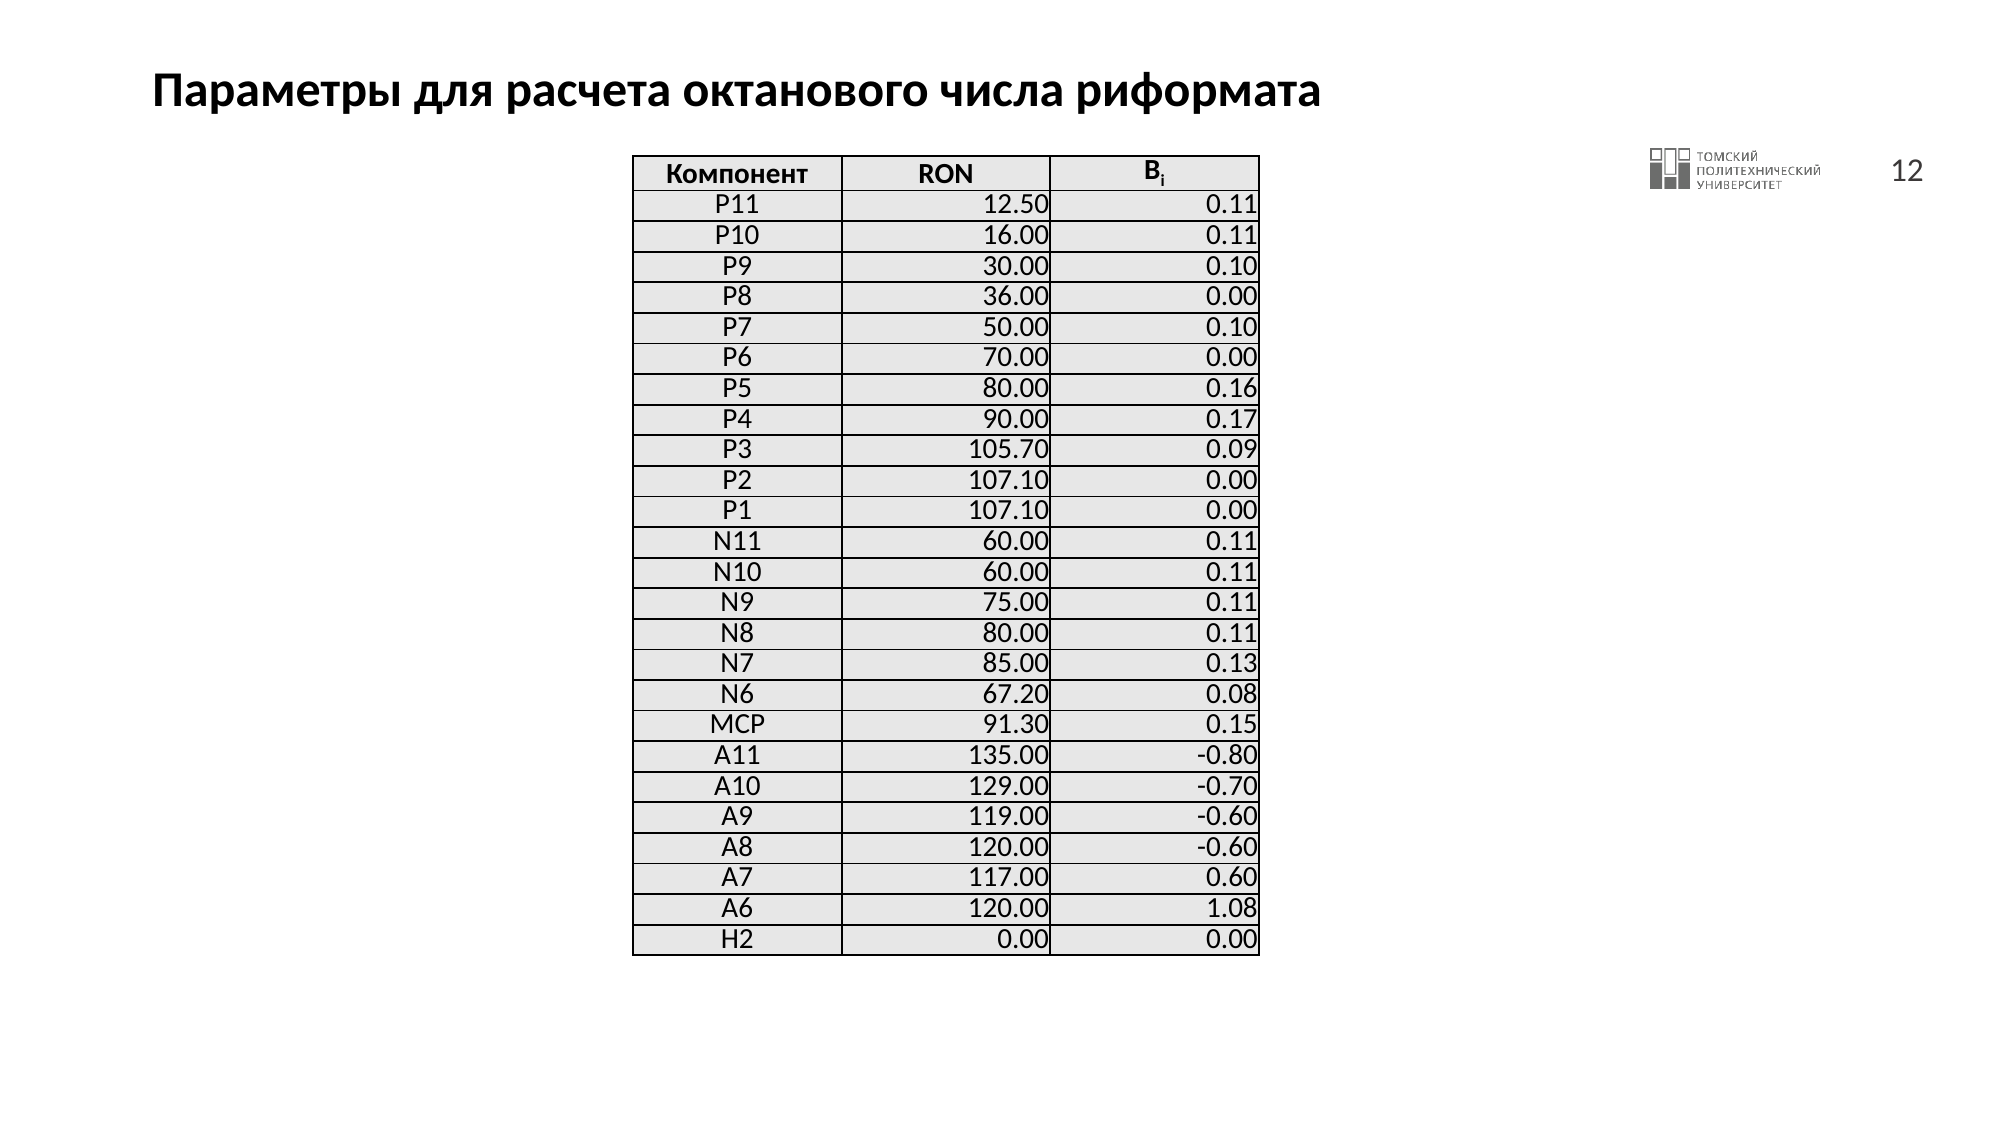

# Параметры для расчета октанового числа риформата
| Компонент | RON | Bi |
| --- | --- | --- |
| P11 | 12.50 | 0.11 |
| P10 | 16.00 | 0.11 |
| P9 | 30.00 | 0.10 |
| P8 | 36.00 | 0.00 |
| P7 | 50.00 | 0.10 |
| P6 | 70.00 | 0.00 |
| P5 | 80.00 | 0.16 |
| P4 | 90.00 | 0.17 |
| P3 | 105.70 | 0.09 |
| P2 | 107.10 | 0.00 |
| P1 | 107.10 | 0.00 |
| N11 | 60.00 | 0.11 |
| N10 | 60.00 | 0.11 |
| N9 | 75.00 | 0.11 |
| N8 | 80.00 | 0.11 |
| N7 | 85.00 | 0.13 |
| N6 | 67.20 | 0.08 |
| MCP | 91.30 | 0.15 |
| A11 | 135.00 | -0.80 |
| A10 | 129.00 | -0.70 |
| A9 | 119.00 | -0.60 |
| A8 | 120.00 | -0.60 |
| A7 | 117.00 | 0.60 |
| A6 | 120.00 | 1.08 |
| H2 | 0.00 | 0.00 |